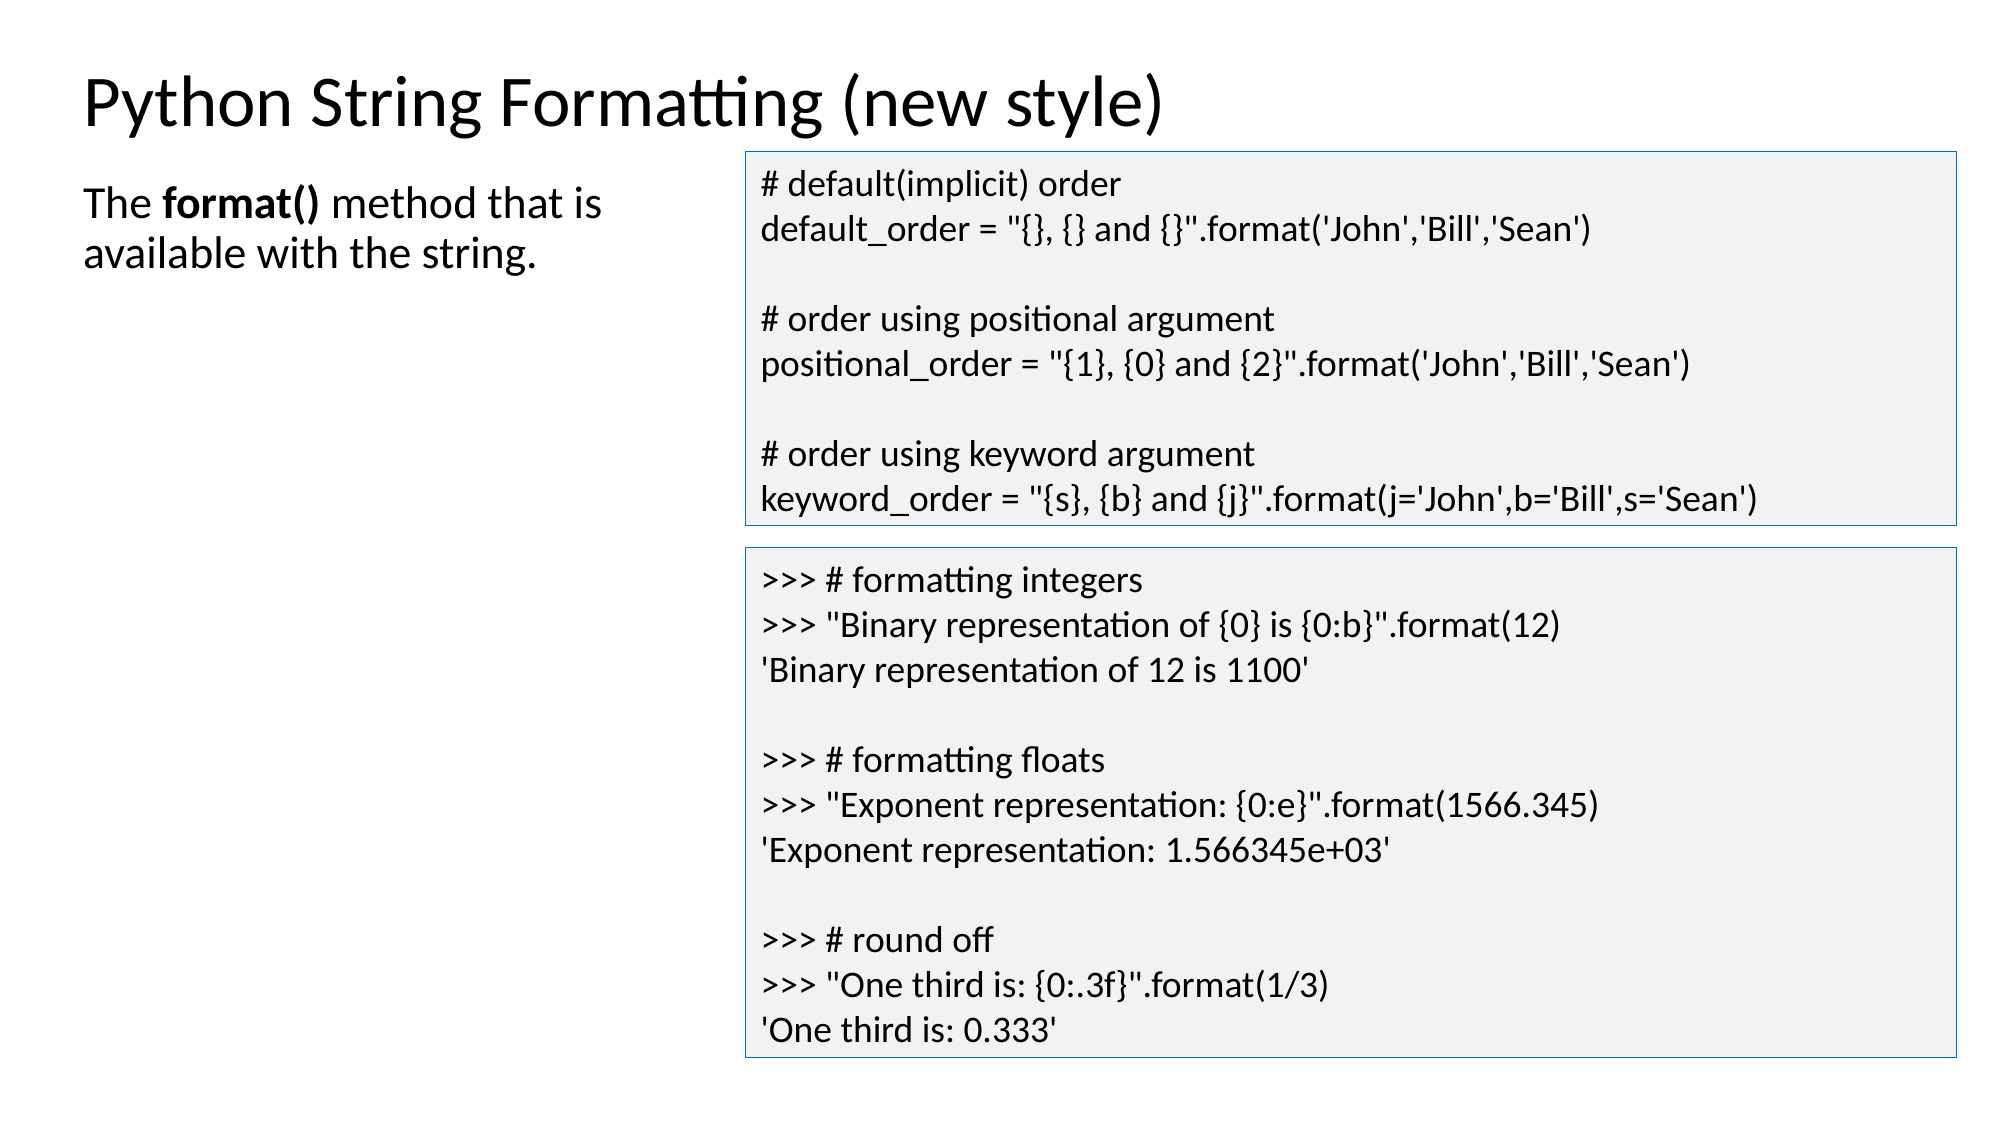

# Python String Formatting (new style)
# default(implicit) order
default_order = "{}, {} and {}".format('John','Bill','Sean')

# order using positional argument
positional_order = "{1}, {0} and {2}".format('John','Bill','Sean')

# order using keyword argument
keyword_order = "{s}, {b} and {j}".format(j='John',b='Bill',s='Sean')
The format() method that is available with the string.

>>> # formatting integers
>>> "Binary representation of {0} is {0:b}".format(12)
'Binary representation of 12 is 1100'

>>> # formatting floats
>>> "Exponent representation: {0:e}".format(1566.345)
'Exponent representation: 1.566345e+03'

>>> # round off
>>> "One third is: {0:.3f}".format(1/3)
'One third is: 0.333'